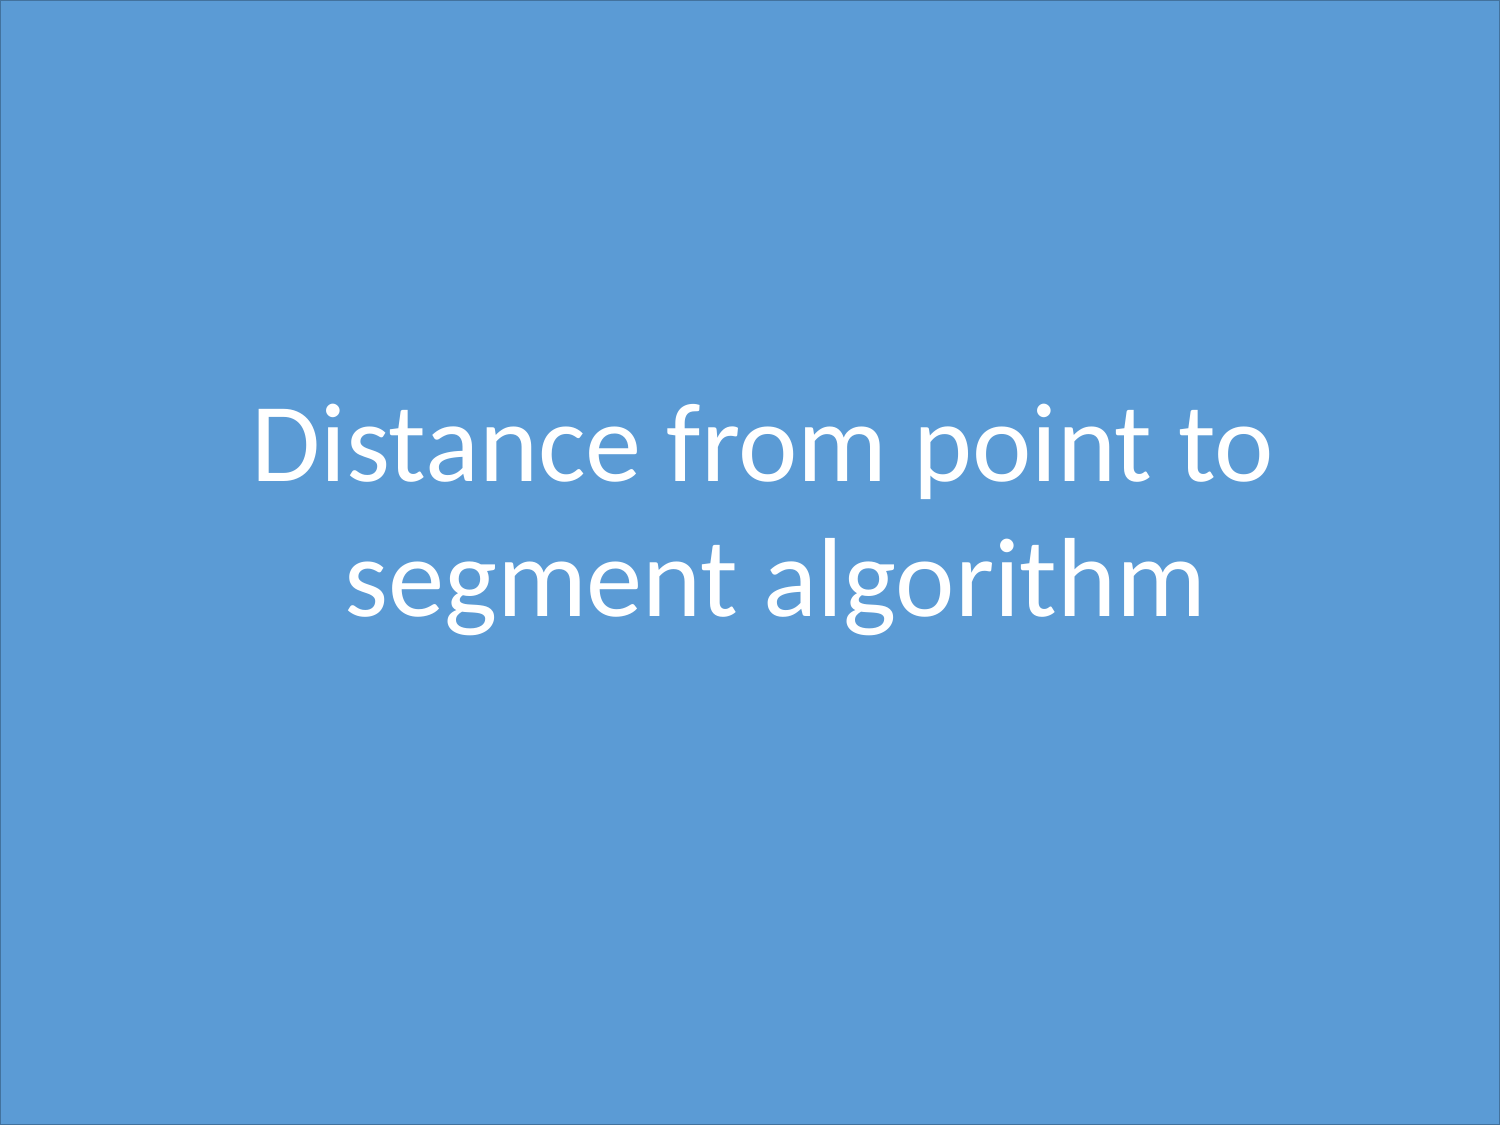

Distance from point to
segment algorithm
185